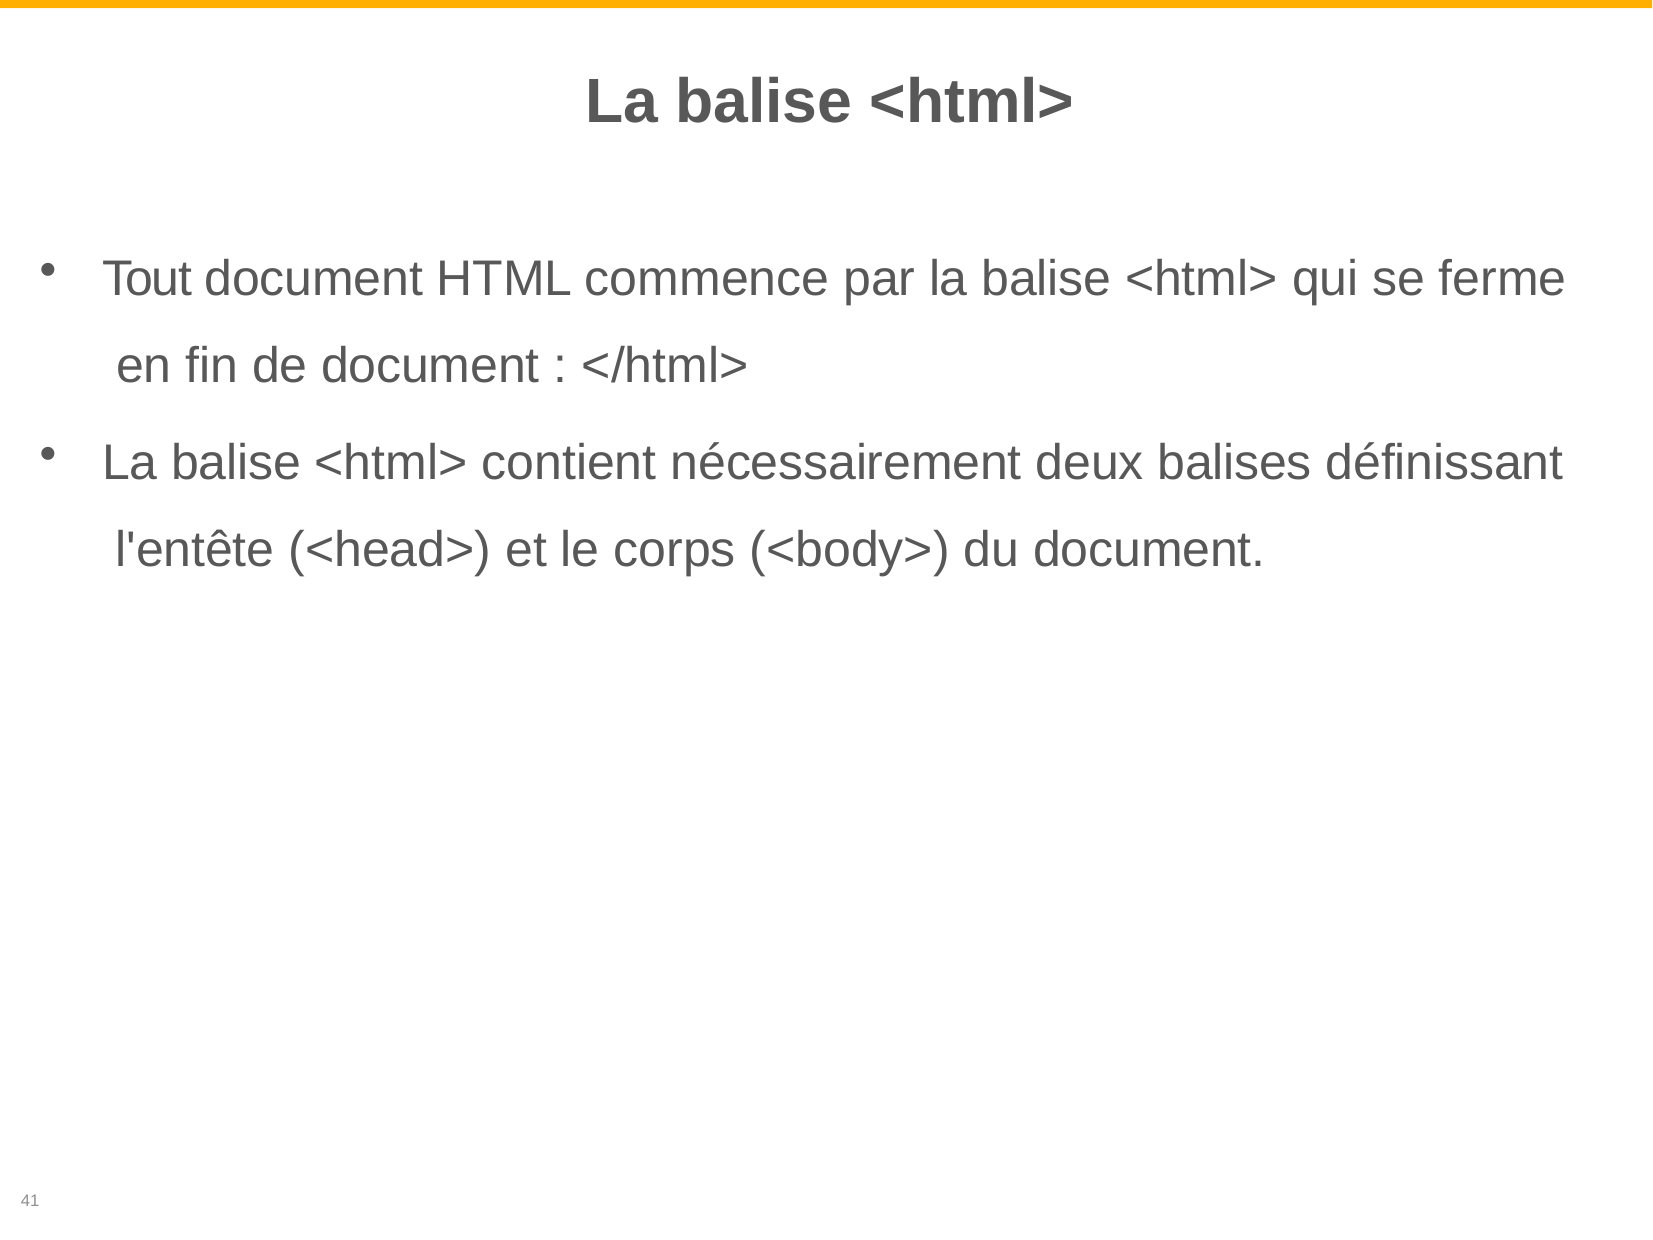

# La balise <html>
Tout document HTML commence par la balise <html> qui se ferme  en fin de document : </html>
La balise <html> contient nécessairement deux balises définissant  l'entête (<head>) et le corps (<body>) du document.

41